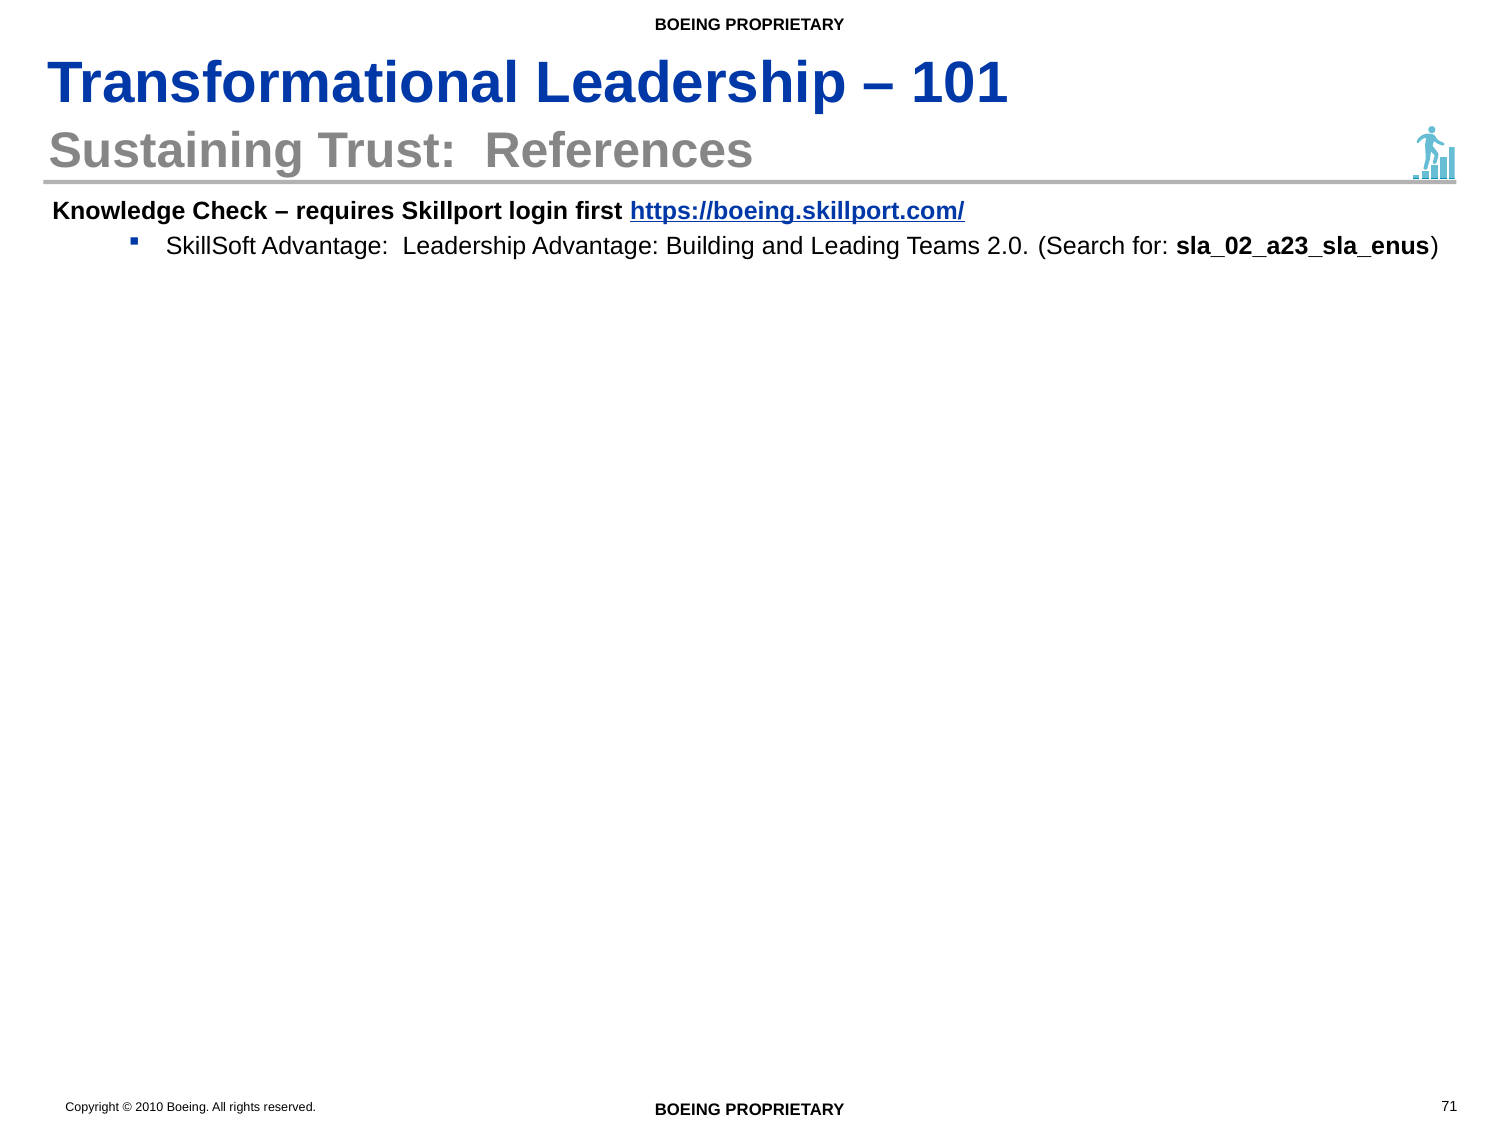

# Sustaining Trust:  References
Knowledge Check – requires Skillport login first https://boeing.skillport.com/
SkillSoft Advantage:  Leadership Advantage: Building and Leading Teams 2.0. (Search for: sla_02_a23_sla_enus)
71